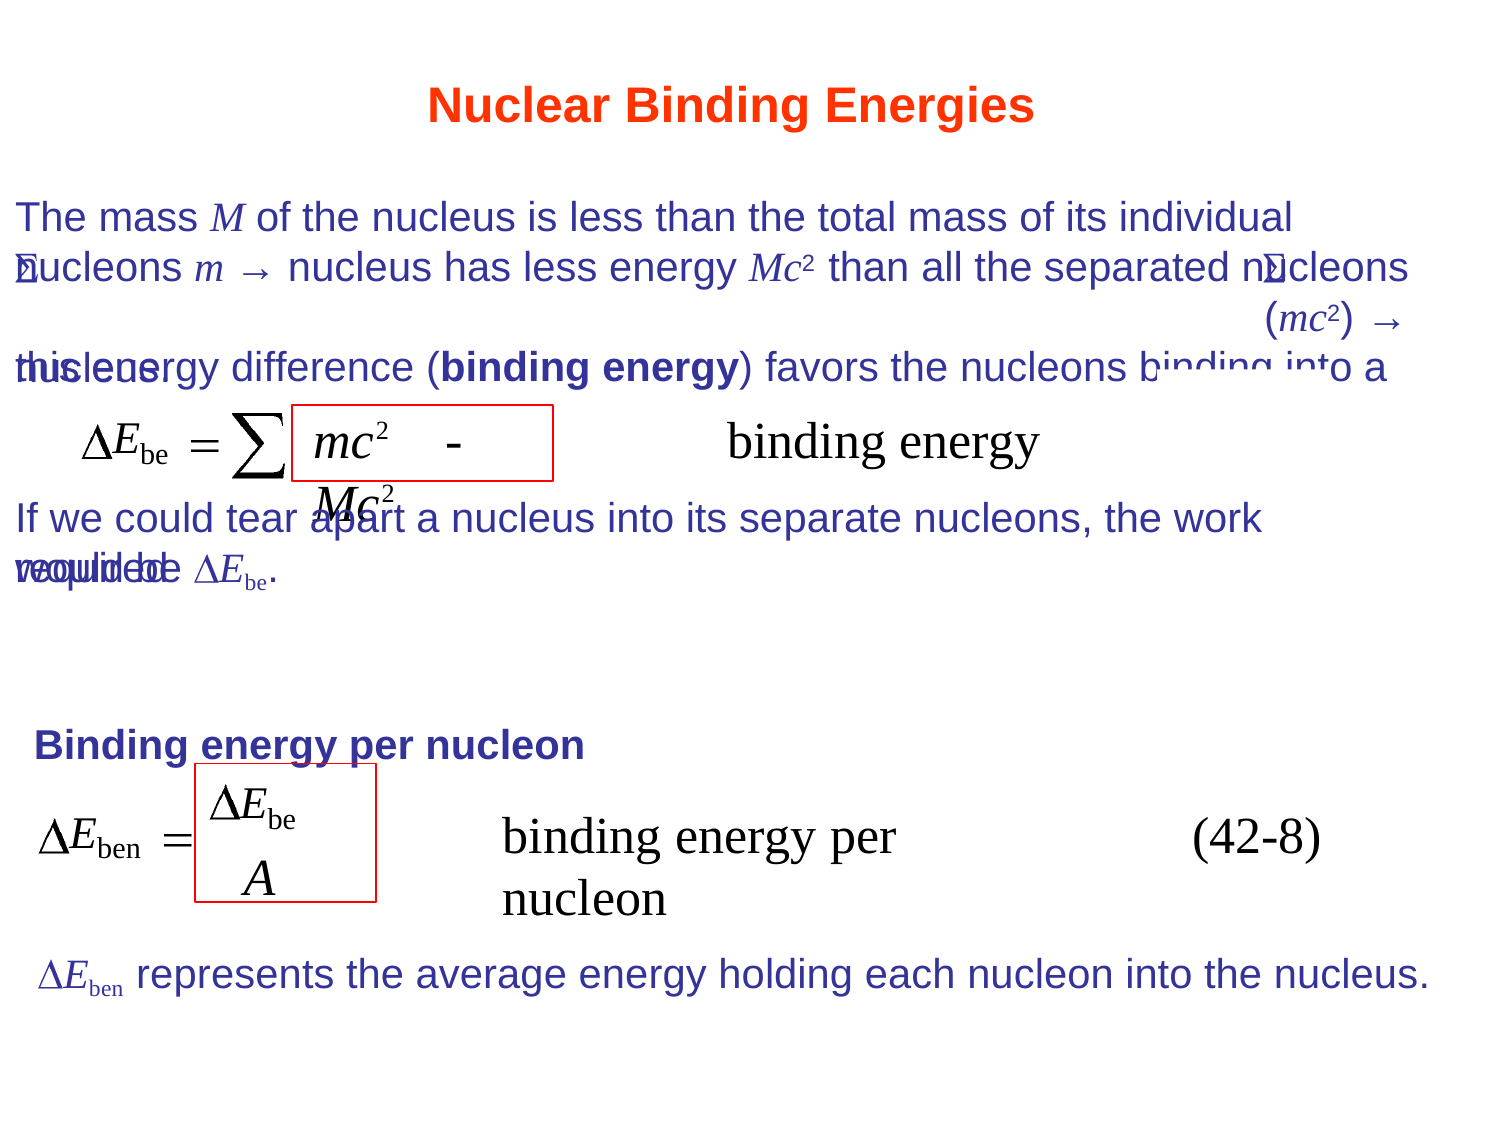

# Nuclear Binding Energies
The mass M of the nucleus is less than the total mass of its individual nucleons m → nucleus has less energy Mc2  than all the separated nucleons	(mc2) → this energy difference (binding energy) favors the nucleons binding into a

nucleus.

Ebe

mc2	- Mc2
binding energy
(42-7)
If we could tear apart a nucleus into its separate nucleons, the work required

would be
Ebe.
Binding energy per nucleon

Ebe A

binding energy per nucleon
(42-8)
Eben

Eben  represents the average energy holding each nucleon into the nucleus.